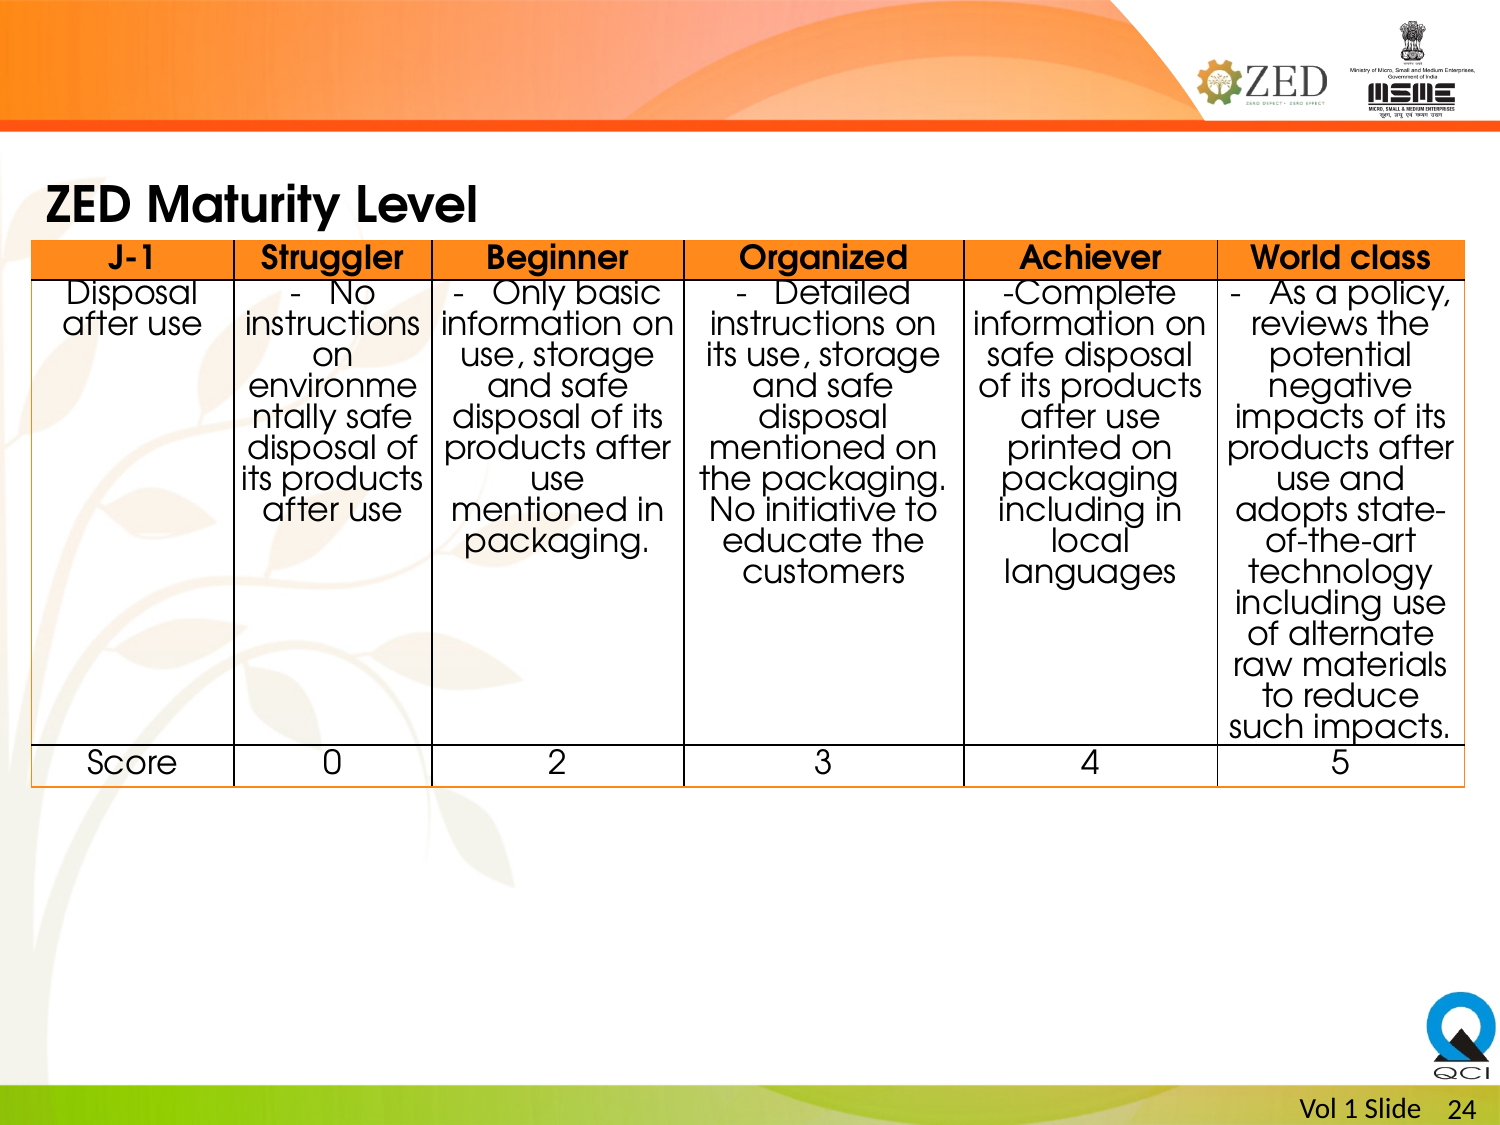

ZED Maturity Level
| J-1 | Struggler | Beginner | Organized | Achiever | World class |
| --- | --- | --- | --- | --- | --- |
| Disposal after use | -   No instructions on environmentally safe disposal of its products after use | -   Only basic information on use, storage and safe disposal of its products after use mentioned in packaging. | -   Detailed instructions on its use, storage and safe disposal mentioned on the packaging. No initiative to educate the customers | -Complete information on safe disposal of its products after use printed on packaging including in local languages | -   As a policy, reviews the potential negative impacts of its products after use and adopts state-of-the-art technology including use of alternate raw materials to reduce such impacts. |
| Score | 0 | 2 | 3 | 4 | 5 |